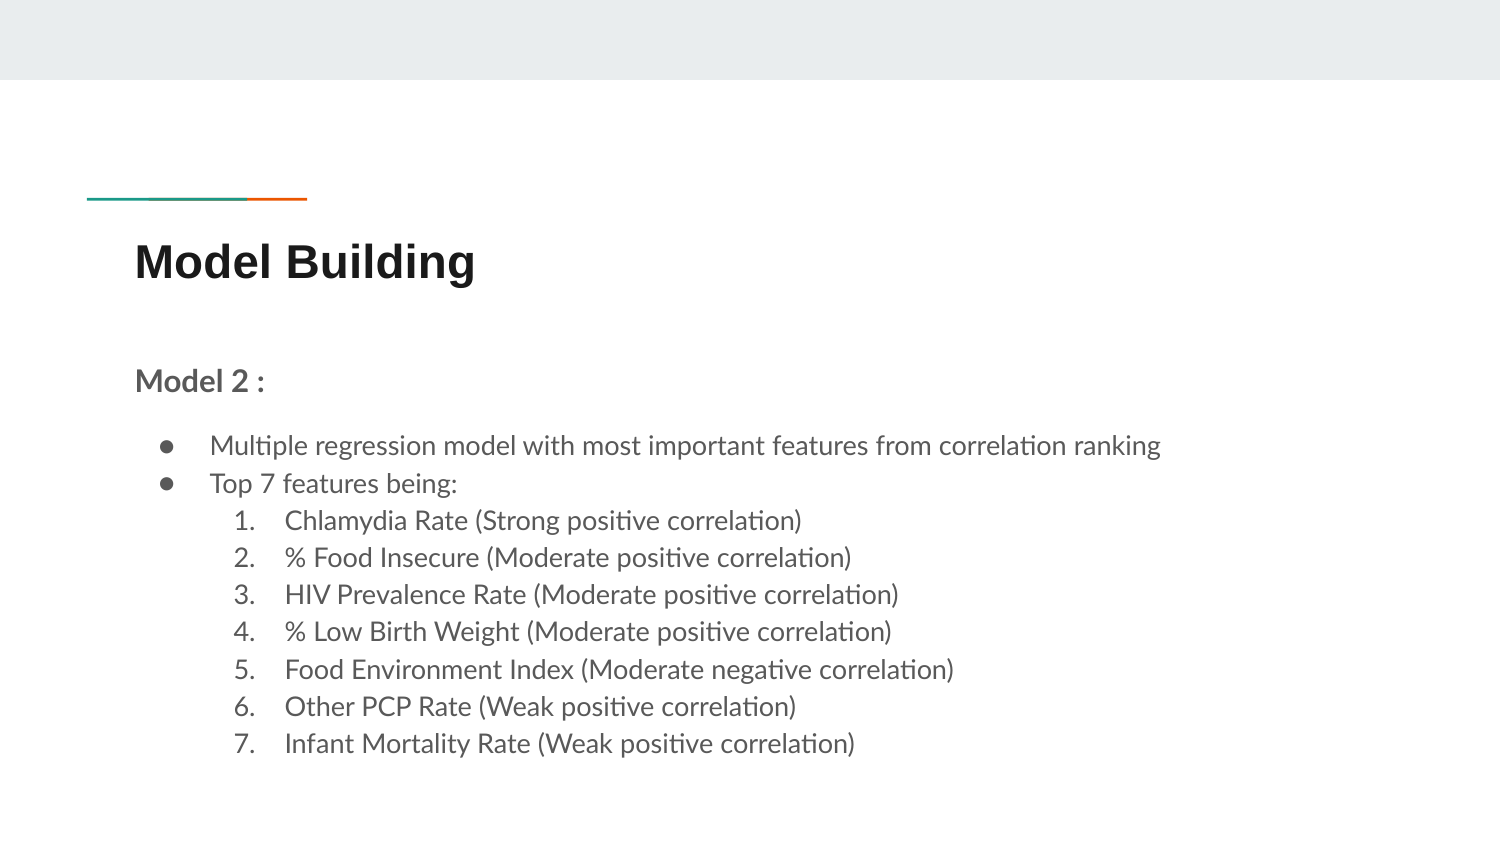

# Model Building
Model 2 :
Multiple regression model with most important features from correlation ranking
Top 7 features being:
Chlamydia Rate (Strong positive correlation)
% Food Insecure (Moderate positive correlation)
HIV Prevalence Rate (Moderate positive correlation)
% Low Birth Weight (Moderate positive correlation)
Food Environment Index (Moderate negative correlation)
Other PCP Rate (Weak positive correlation)
Infant Mortality Rate (Weak positive correlation)